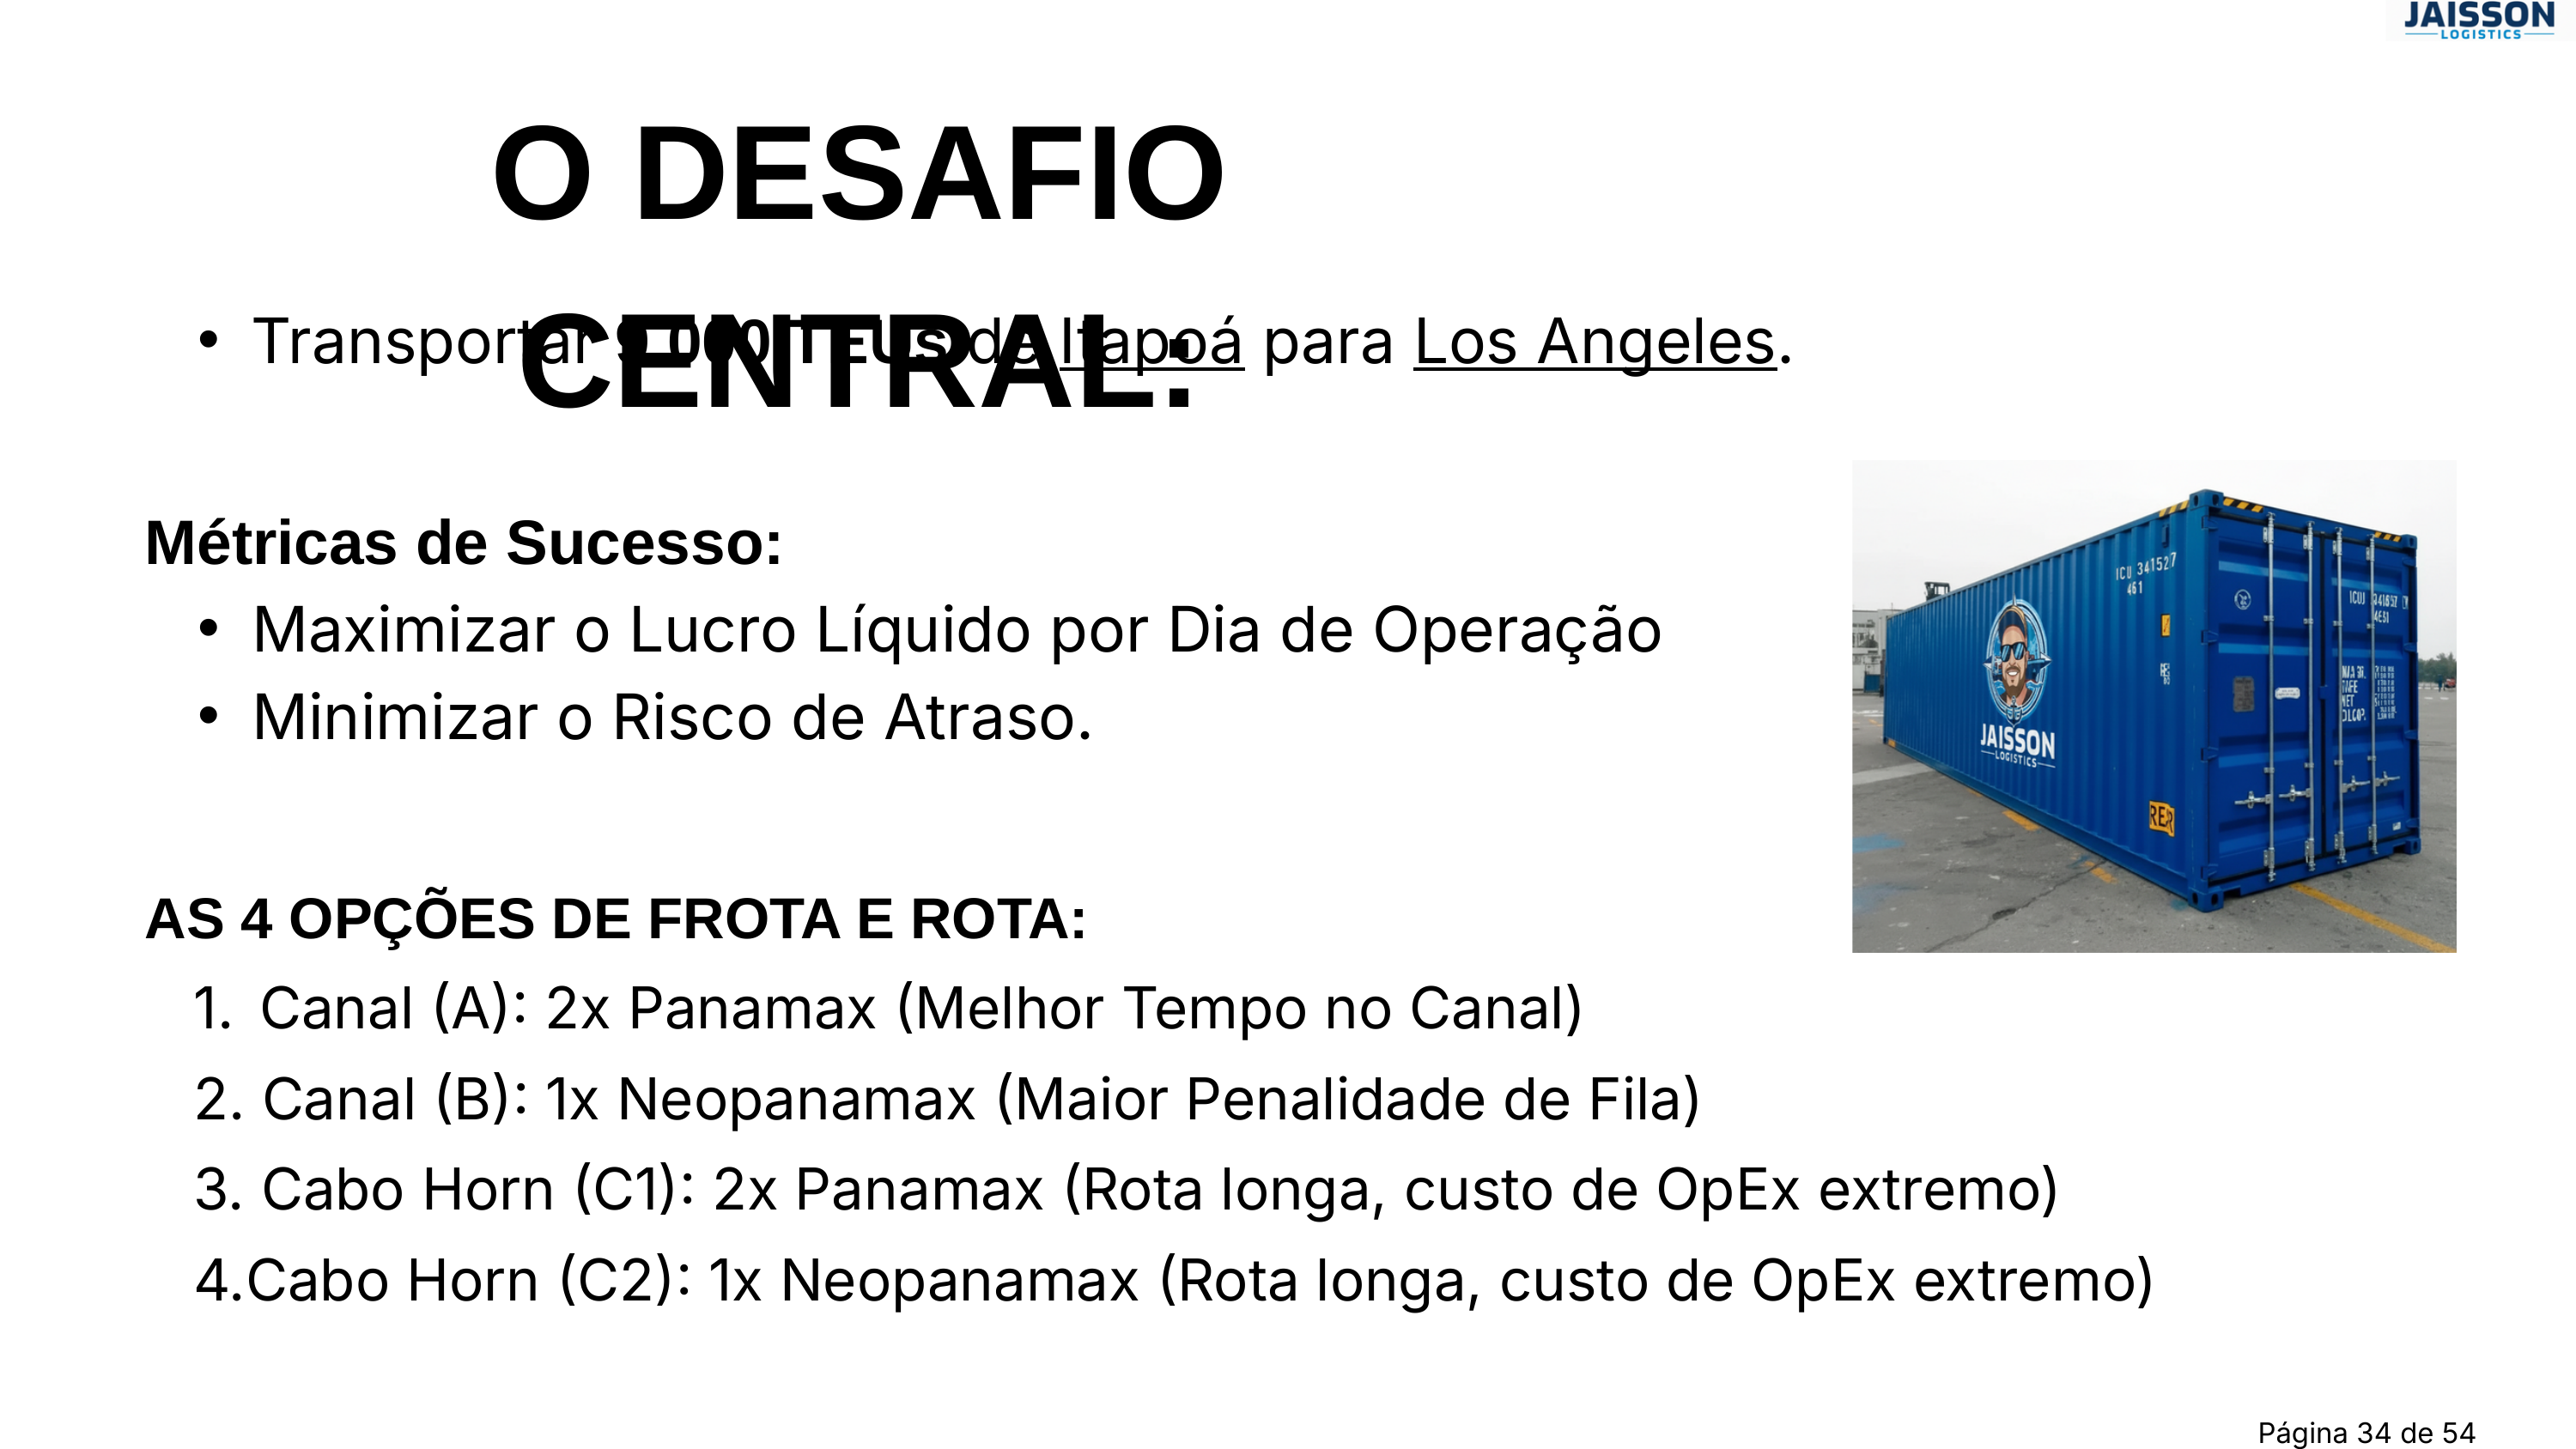

O DESAFIO CENTRAL:
Transportar 9.000 TEUs de Itapoá para Los Angeles.

Métricas de Sucesso:
Maximizar o Lucro Líquido por Dia de Operação
Minimizar o Risco de Atraso.
AS 4 OPÇÕES DE FROTA E ROTA:
 Canal (A): 2x Panamax (Melhor Tempo no Canal)
 Canal (B): 1x Neopanamax (Maior Penalidade de Fila)
 Cabo Horn (C1): 2x Panamax (Rota longa, custo de OpEx extremo)
Cabo Horn (C2): 1x Neopanamax (Rota longa, custo de OpEx extremo)
Página 34 de 54